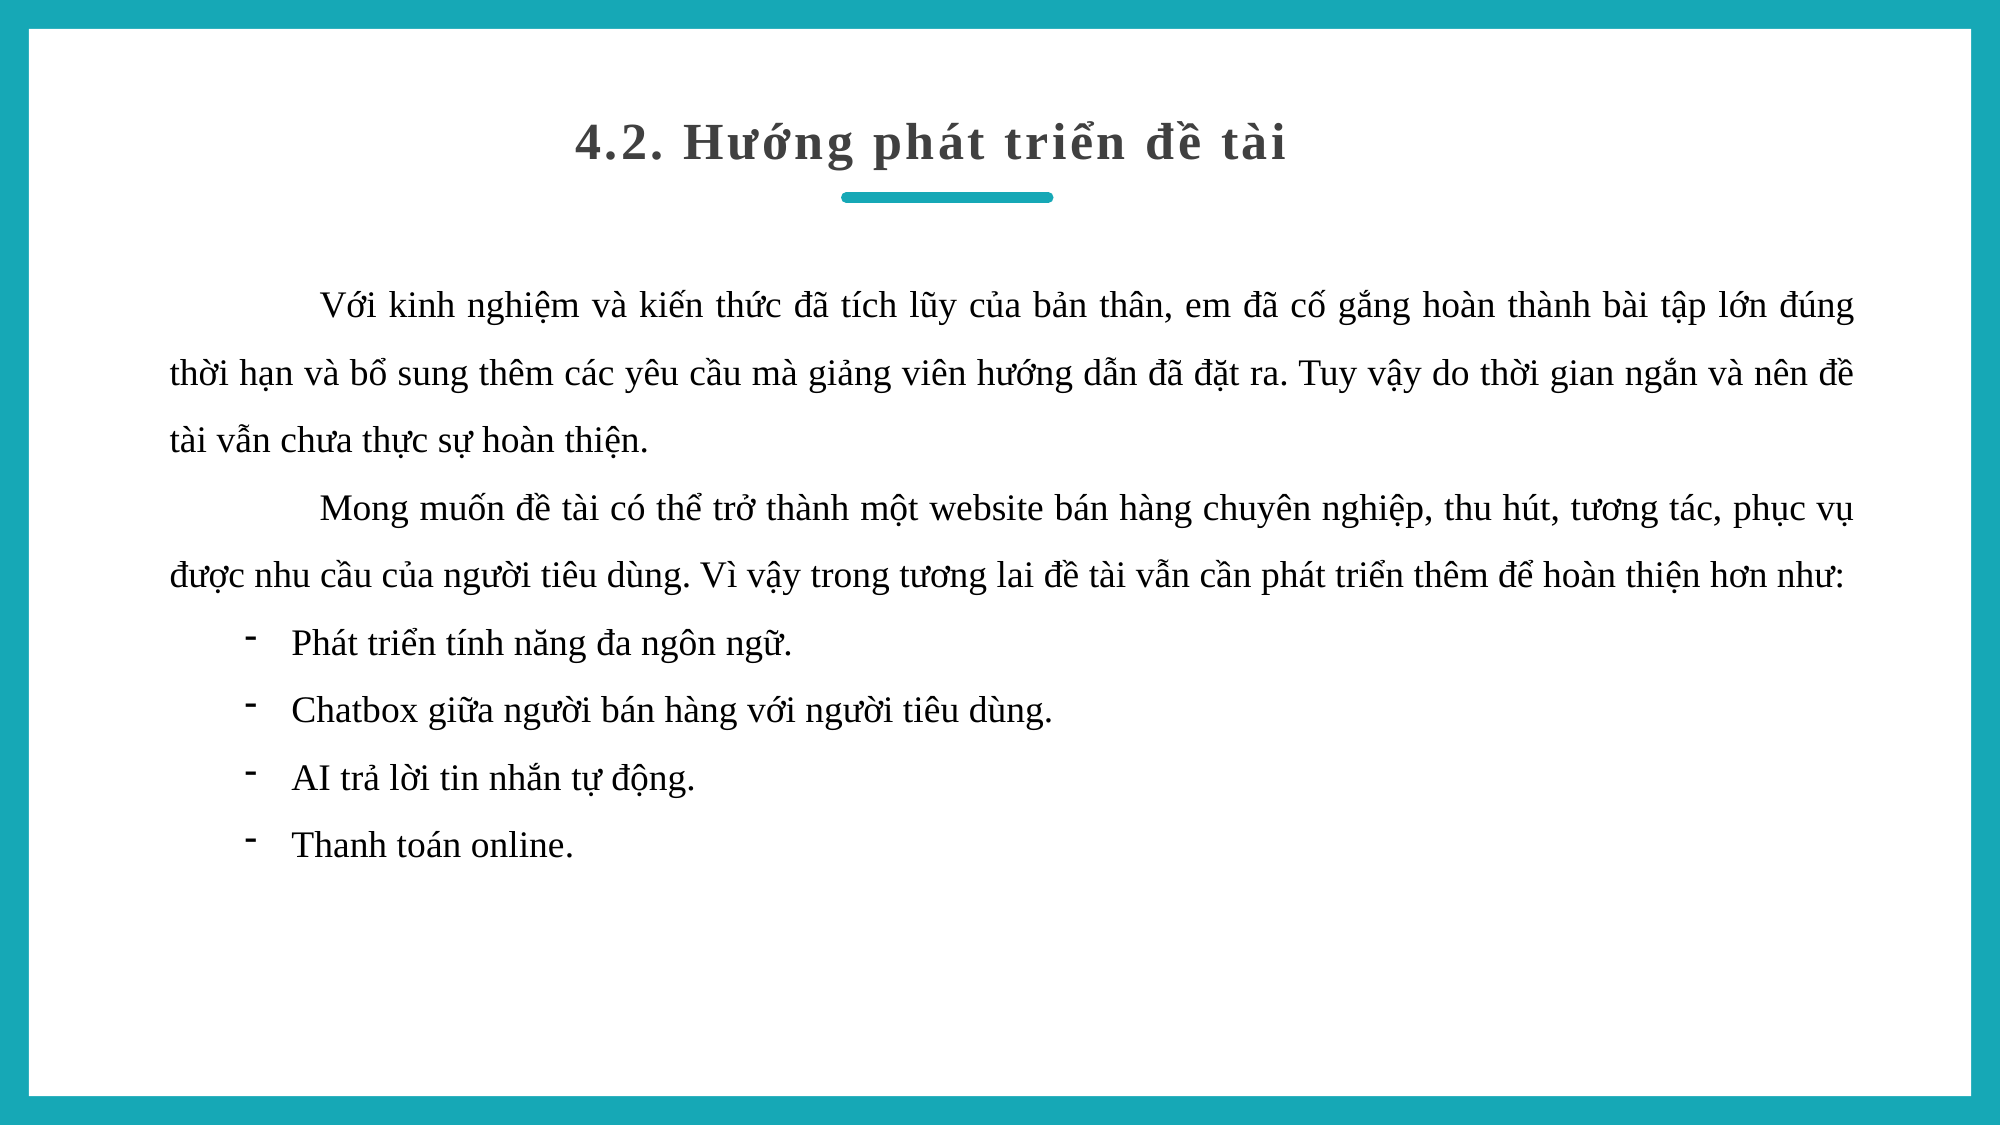

4.2. Hướng phát triển đề tài
	Với kinh nghiệm và kiến thức đã tích lũy của bản thân, em đã cố gắng hoàn thành bài tập lớn đúng thời hạn và bổ sung thêm các yêu cầu mà giảng viên hướng dẫn đã đặt ra. Tuy vậy do thời gian ngắn và nên đề tài vẫn chưa thực sự hoàn thiện.
	Mong muốn đề tài có thể trở thành một website bán hàng chuyên nghiệp, thu hút, tương tác, phục vụ được nhu cầu của người tiêu dùng. Vì vậy trong tương lai đề tài vẫn cần phát triển thêm để hoàn thiện hơn như:
Phát triển tính năng đa ngôn ngữ.
Chatbox giữa người bán hàng với người tiêu dùng.
AI trả lời tin nhắn tự động.
Thanh toán online.